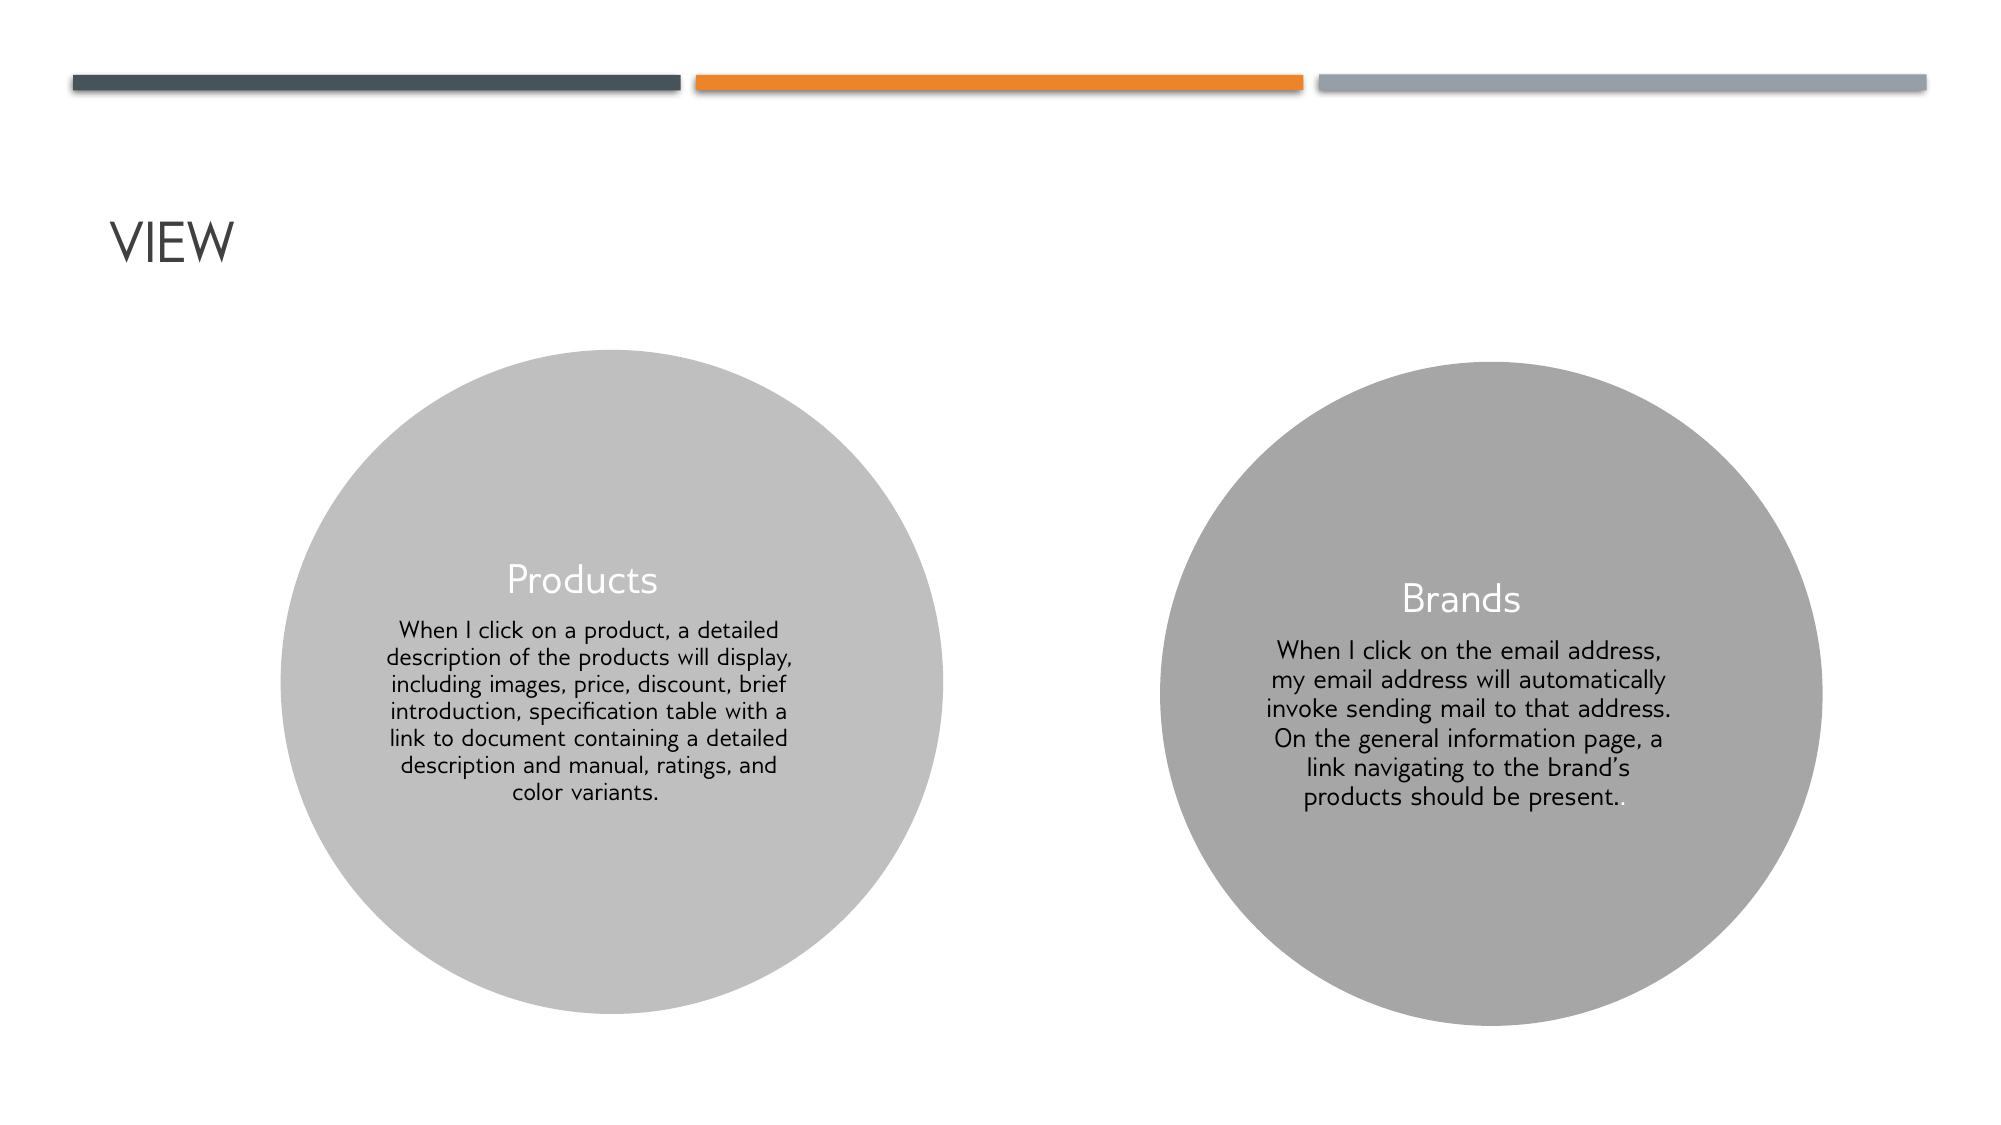

# View
Products
When I click on a product, a detailed description of the products will display, including images, price, discount, brief introduction, specification table with a link to document containing a detailed description and manual, ratings, and color variants.

Brands
When I click on the email address, my email address will automatically invoke sending mail to that address. On the general information page, a link navigating to the brand’s products should be present..